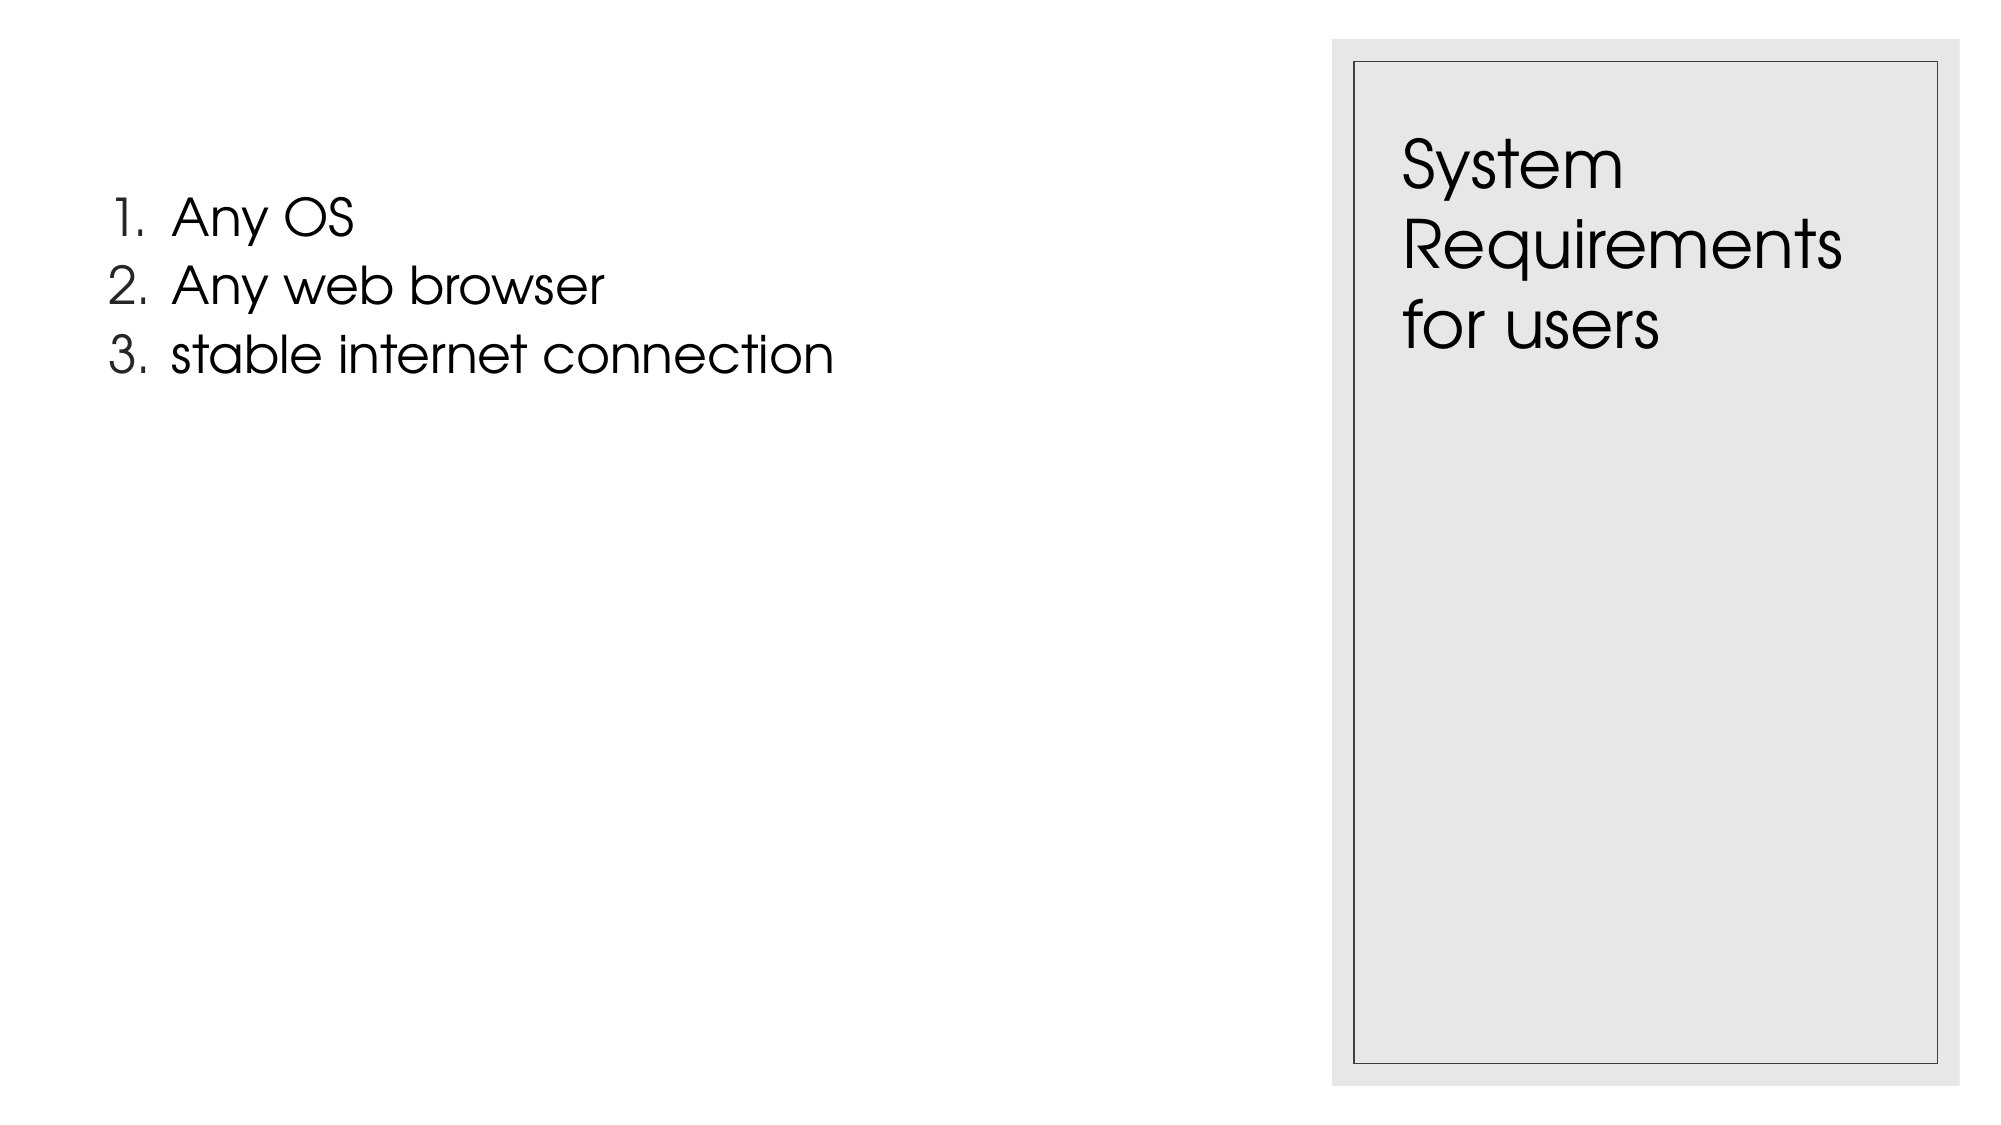

# System Requirements for users

Any OS
Any web browser
stable internet connection